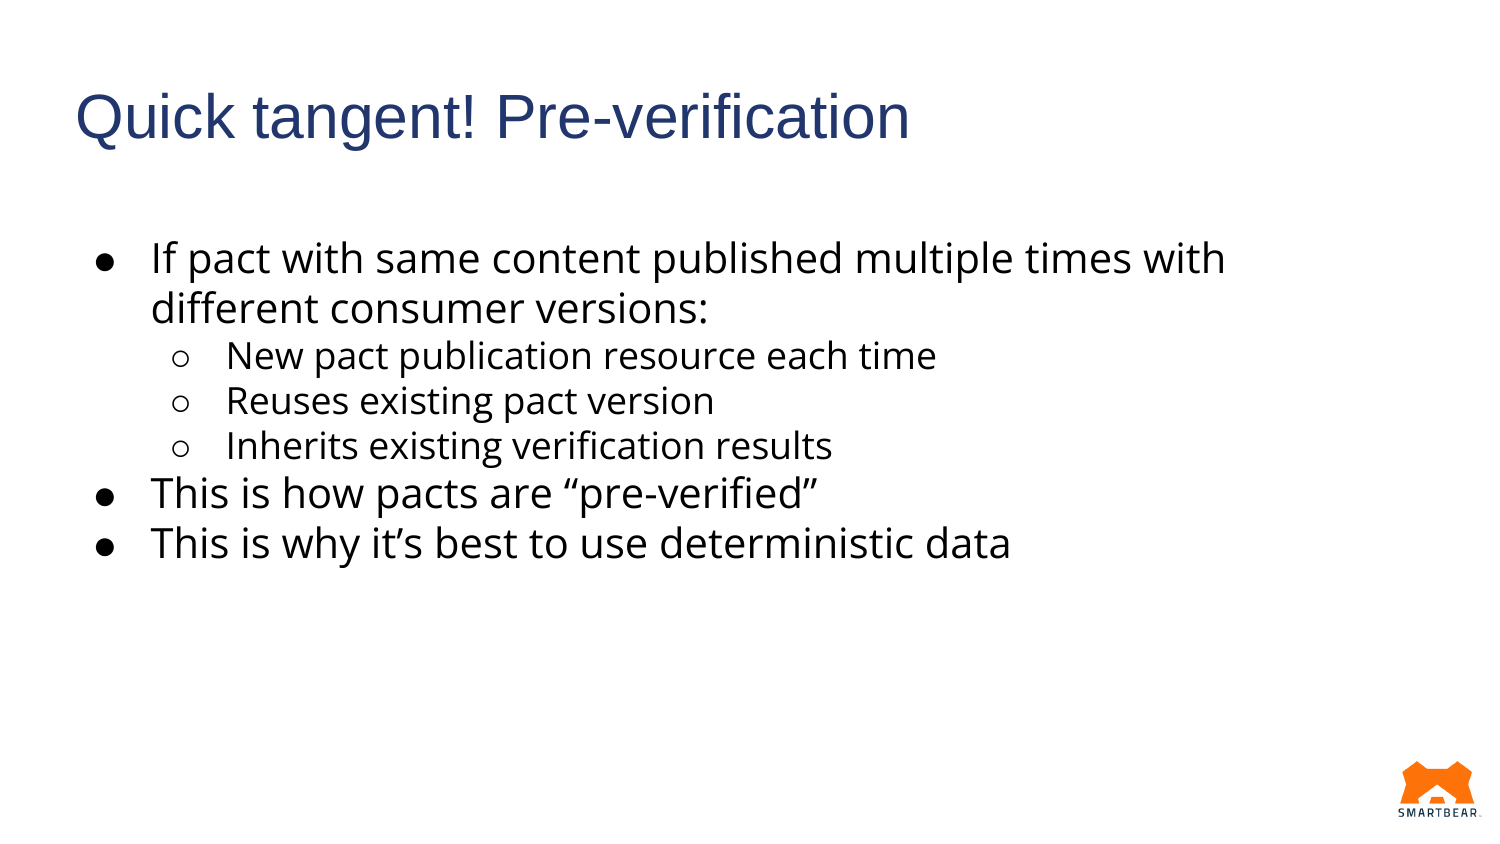

# Quick tangent! Pre-verification
If pact with same content published multiple times with different consumer versions:
New pact publication resource each time
Reuses existing pact version
Inherits existing verification results
This is how pacts are “pre-verified”
This is why it’s best to use deterministic data